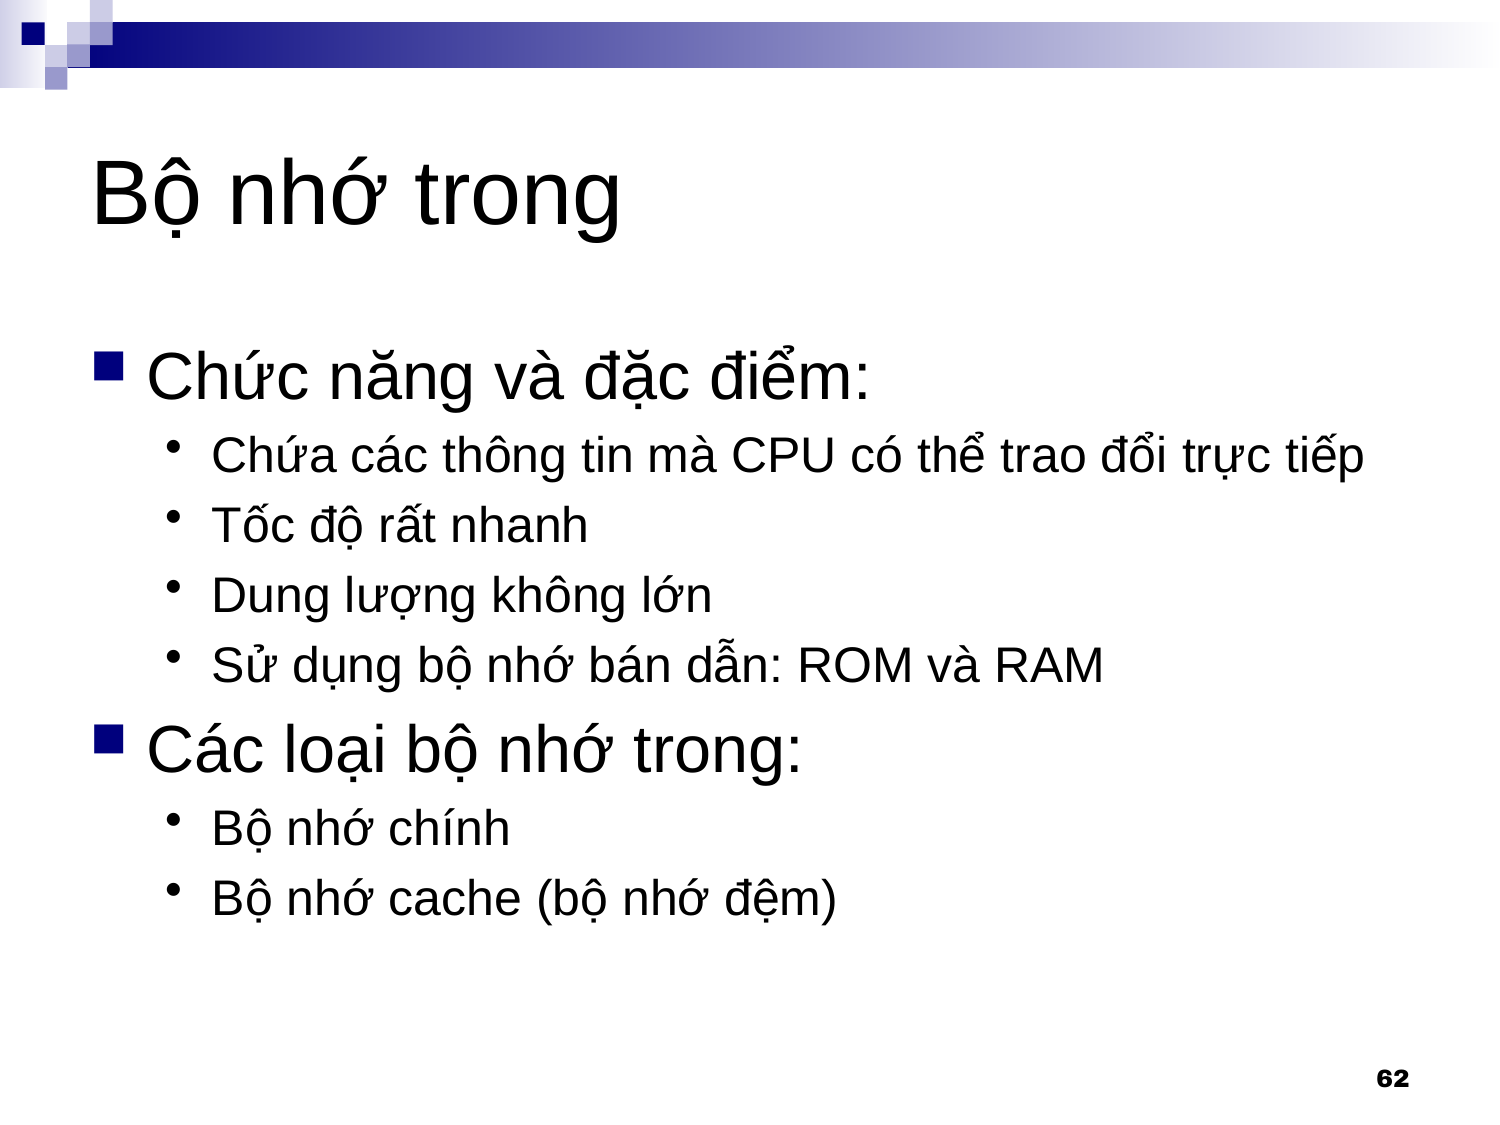

# Bộ nhớ trong
Chức năng và đặc điểm:
Chứa các thông tin mà CPU có thể trao đổi trực tiếp
Tốc độ rất nhanh
Dung lượng không lớn
Sử dụng bộ nhớ bán dẫn: ROM và RAM
Các loại bộ nhớ trong:
Bộ nhớ chính
Bộ nhớ cache (bộ nhớ đệm)
62